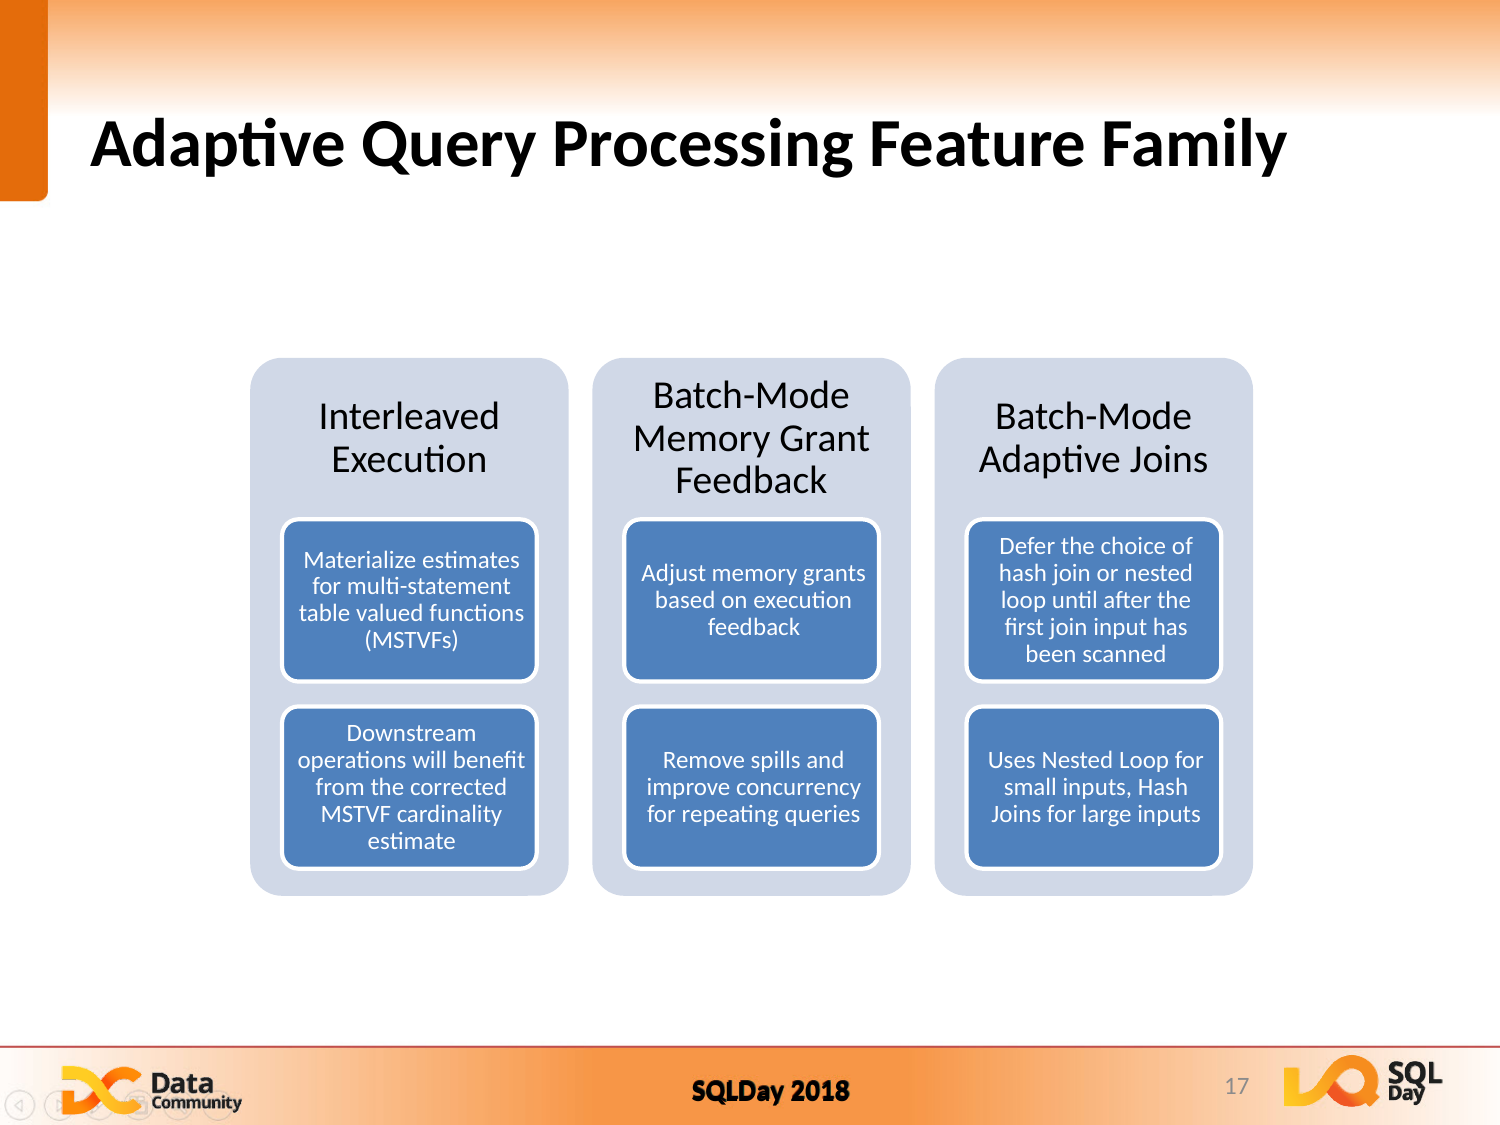

# Adaptive Query Processing Feature Family
Interleaved Execution
Materialize estimates for multi-statement table valued functions (MSTVFs)
Downstream operations will benefit from the corrected MSTVF cardinality estimate
Batch-Mode Memory Grant Feedback
Adjust memory grants based on execution feedback
Remove spills and improve concurrency for repeating queries
Batch-Mode Adaptive Joins
Defer the choice of hash join or nested loop until after the first join input has been scanned
Uses Nested Loop for small inputs, Hash Joins for large inputs
17